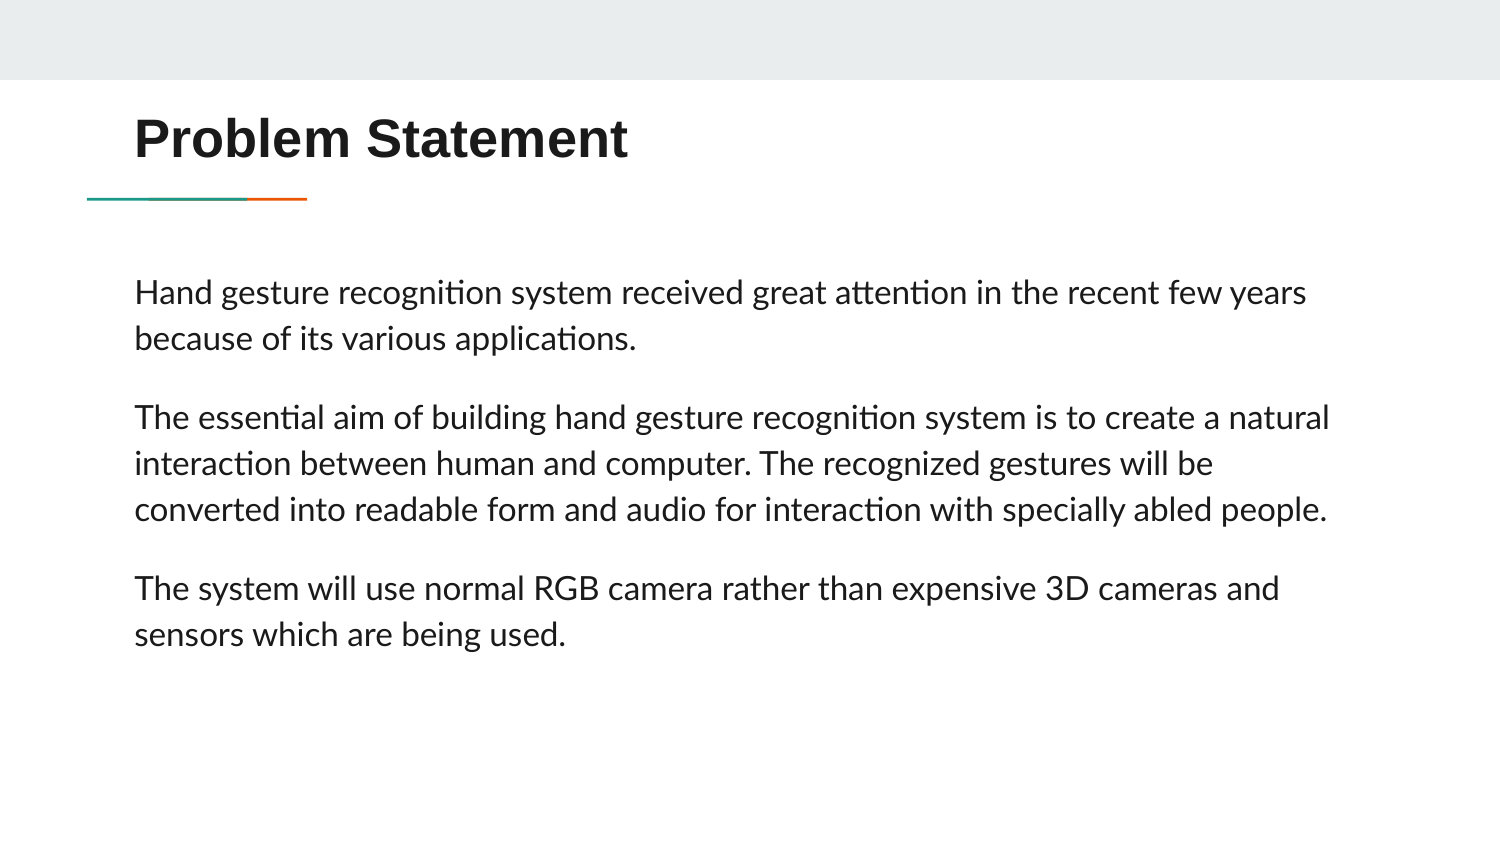

# Problem Statement
Hand gesture recognition system received great attention in the recent few years because of its various applications.
The essential aim of building hand gesture recognition system is to create a natural interaction between human and computer. The recognized gestures will be converted into readable form and audio for interaction with specially abled people.
The system will use normal RGB camera rather than expensive 3D cameras and sensors which are being used.